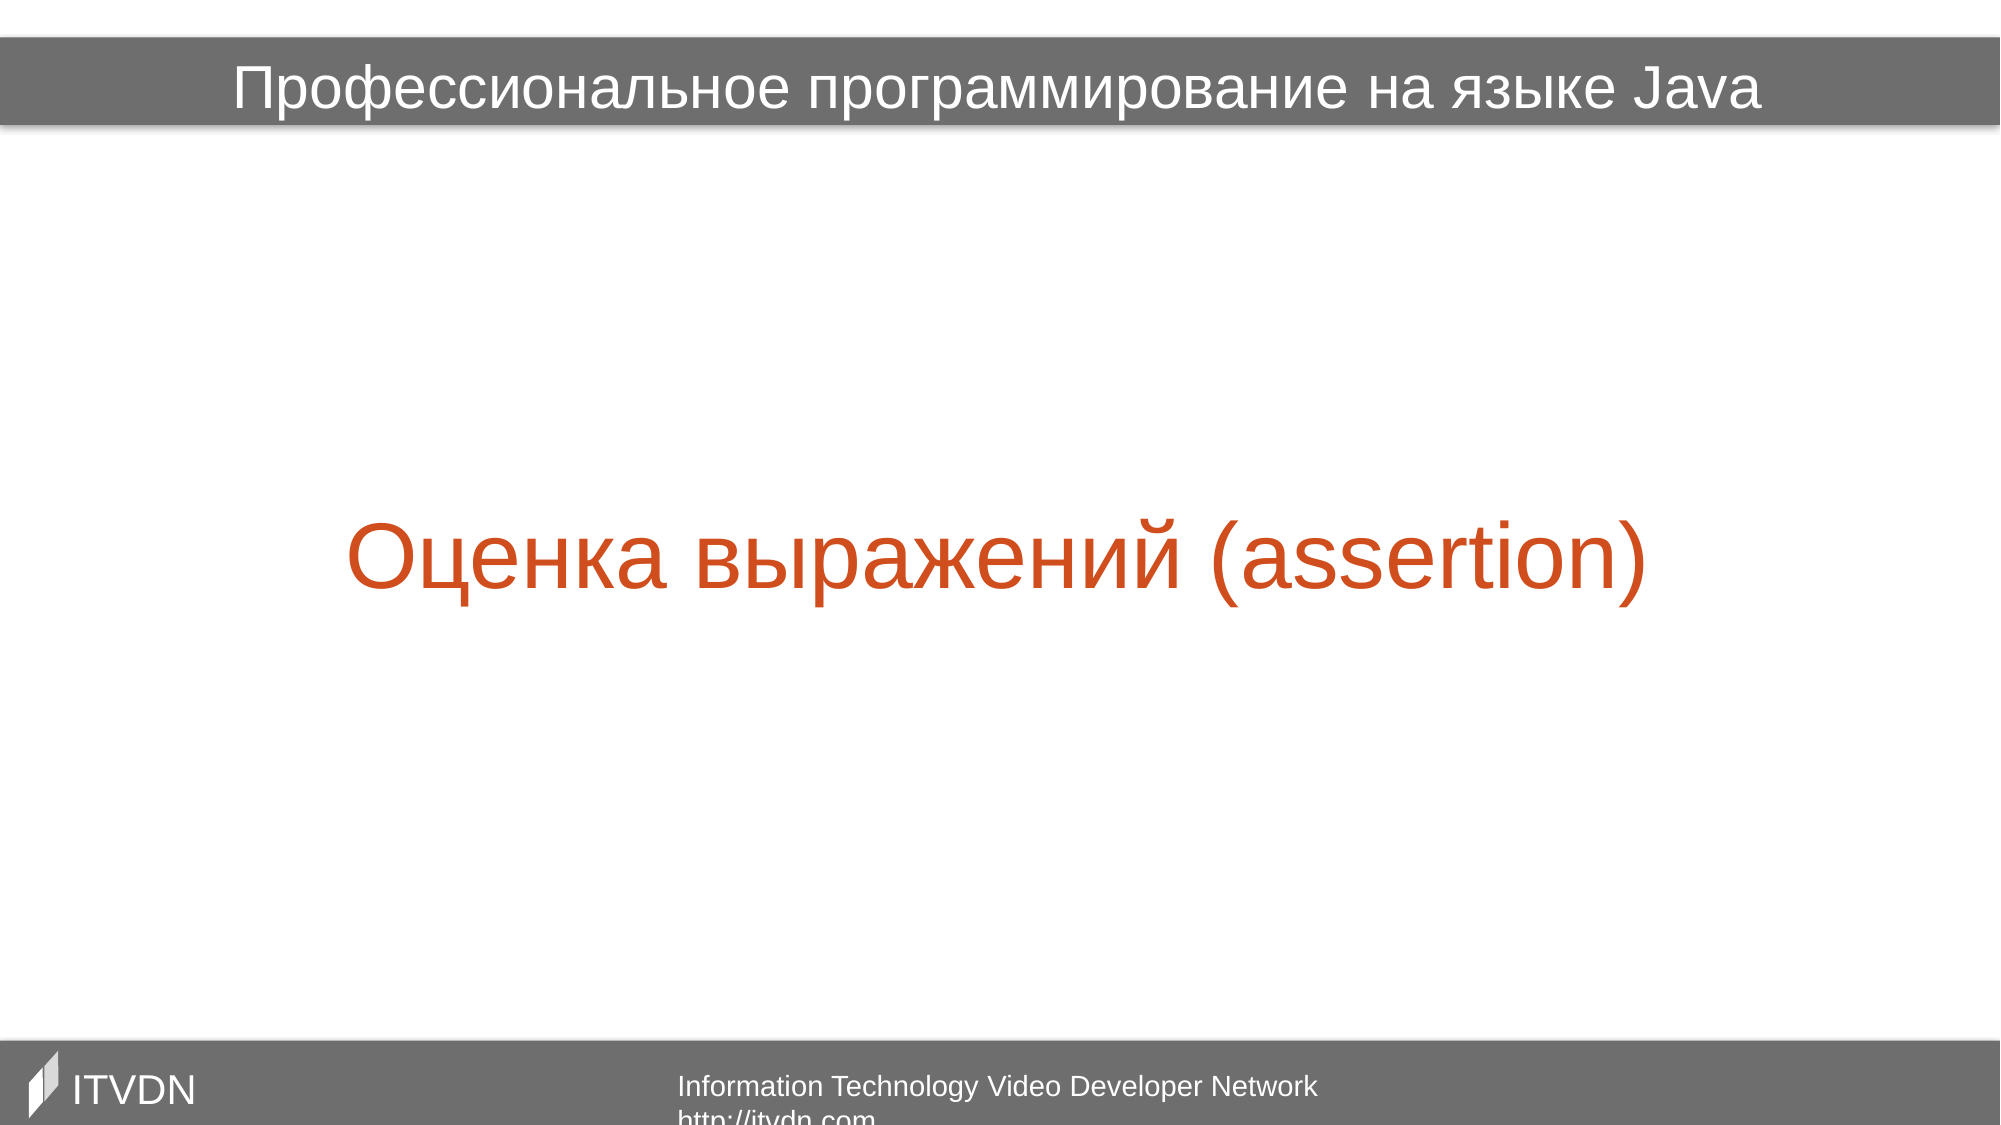

Профессиональное программирование на языке Java
Оценка выражений (assertion)

ITVDN
Information Technology Video Developer Network                                                       http://itvdn.com